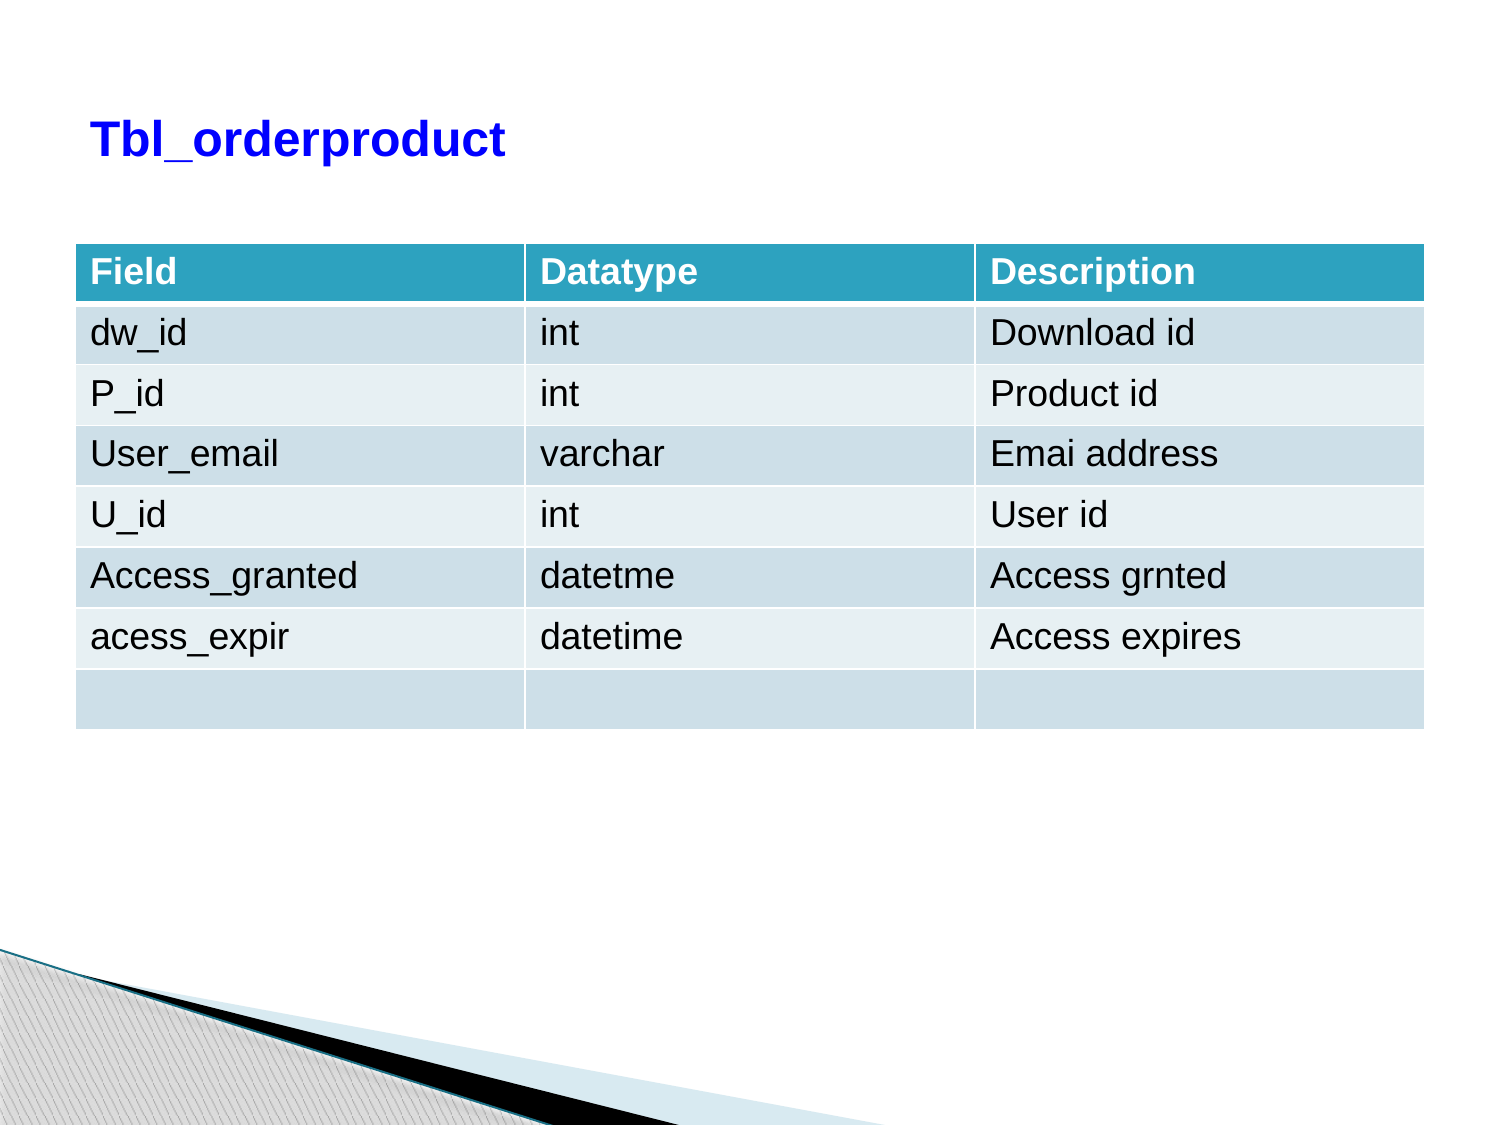

# Tbl_orderproduct
| Field | Datatype | Description |
| --- | --- | --- |
| dw\_id | int | Download id |
| P\_id | int | Product id |
| User\_email | varchar | Emai address |
| U\_id | int | User id |
| Access\_granted | datetme | Access grnted |
| acess\_expir | datetime | Access expires |
|  |  |  |